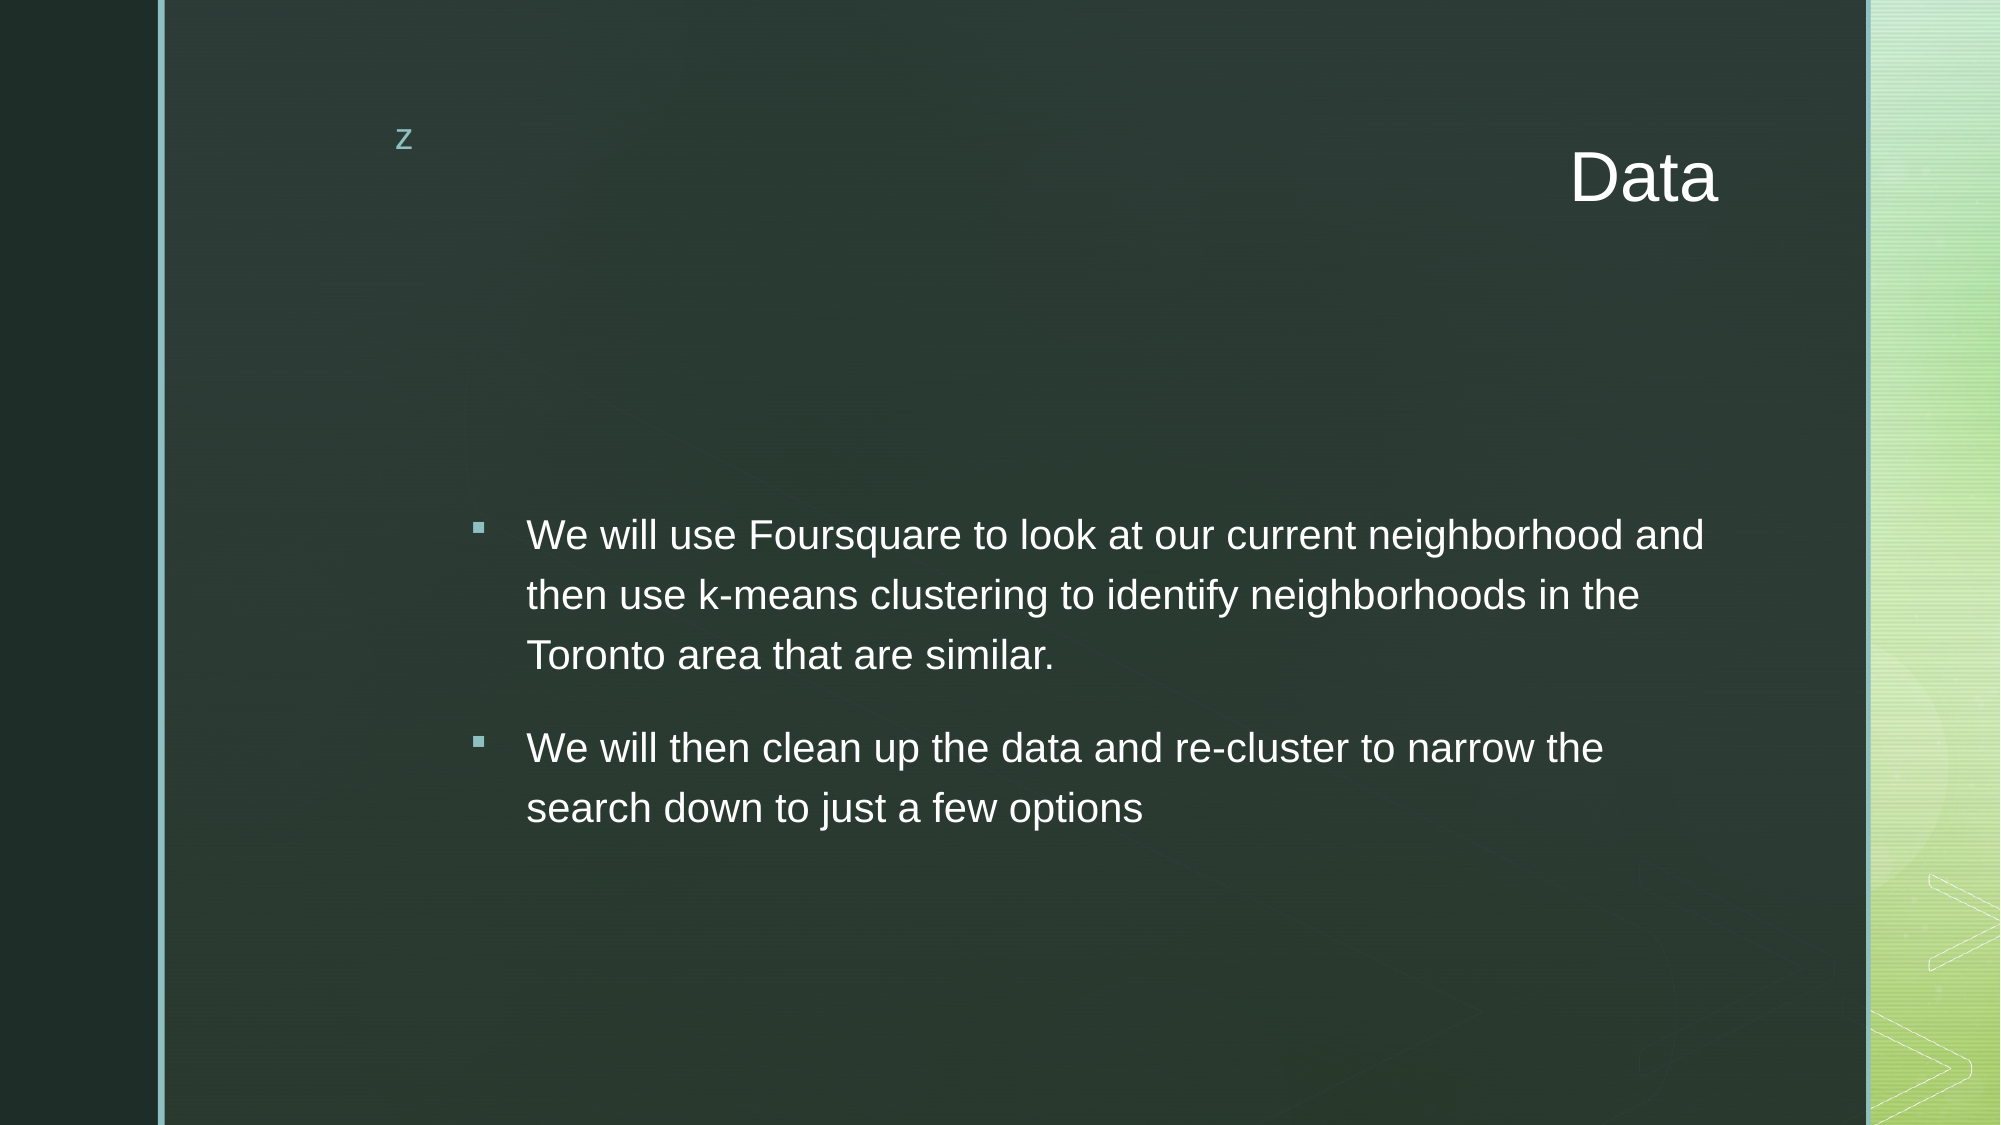

# Data
We will use Foursquare to look at our current neighborhood and then use k-means clustering to identify neighborhoods in the Toronto area that are similar.
We will then clean up the data and re-cluster to narrow the search down to just a few options